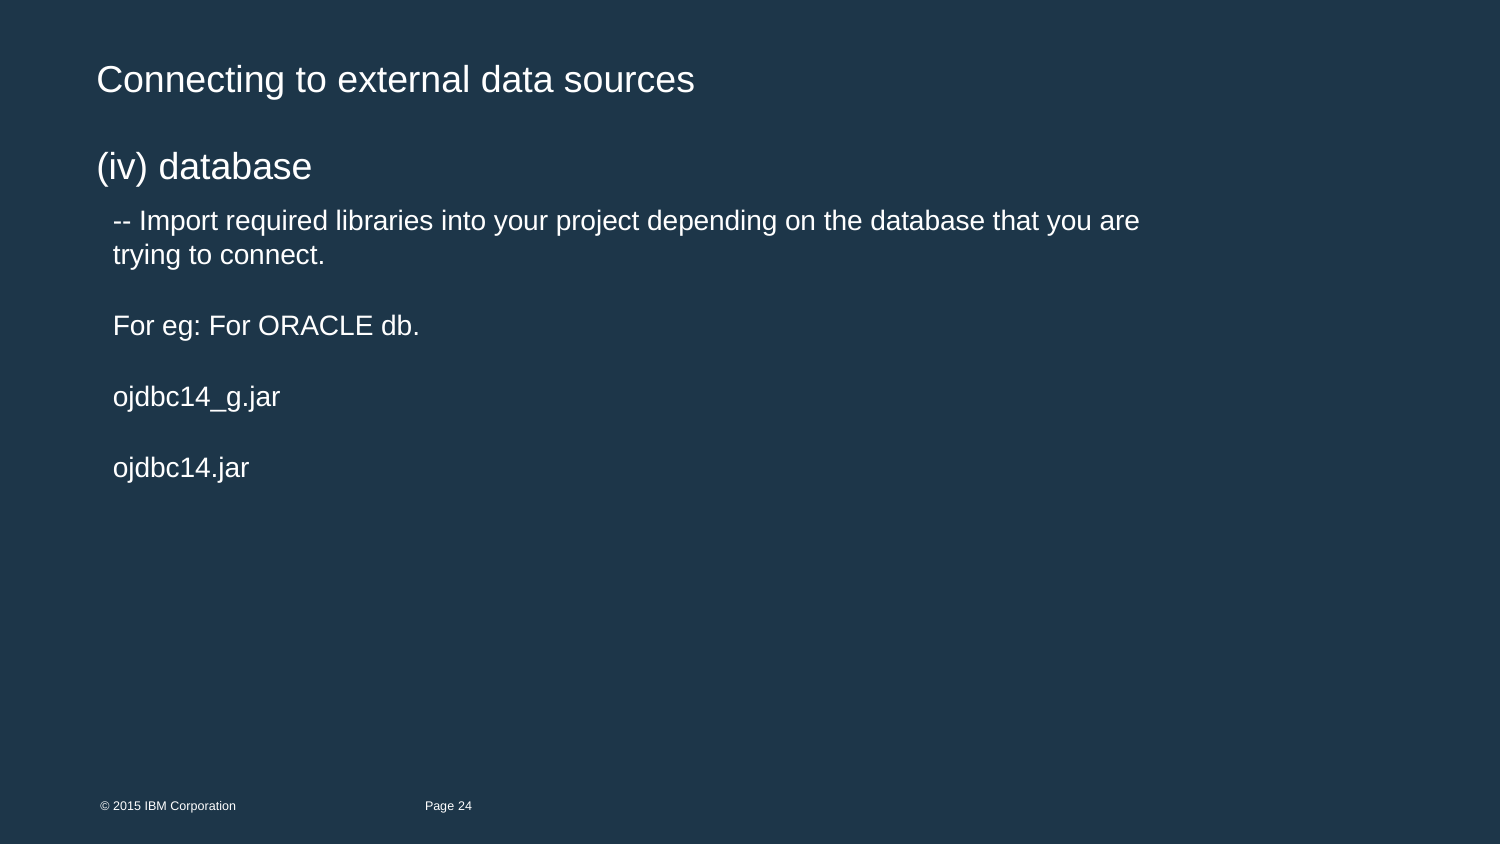

# Connecting to external data sources (iv) database
-- Import required libraries into your project depending on the database that you are trying to connect.
For eg: For ORACLE db.
ojdbc14_g.jar
ojdbc14.jar